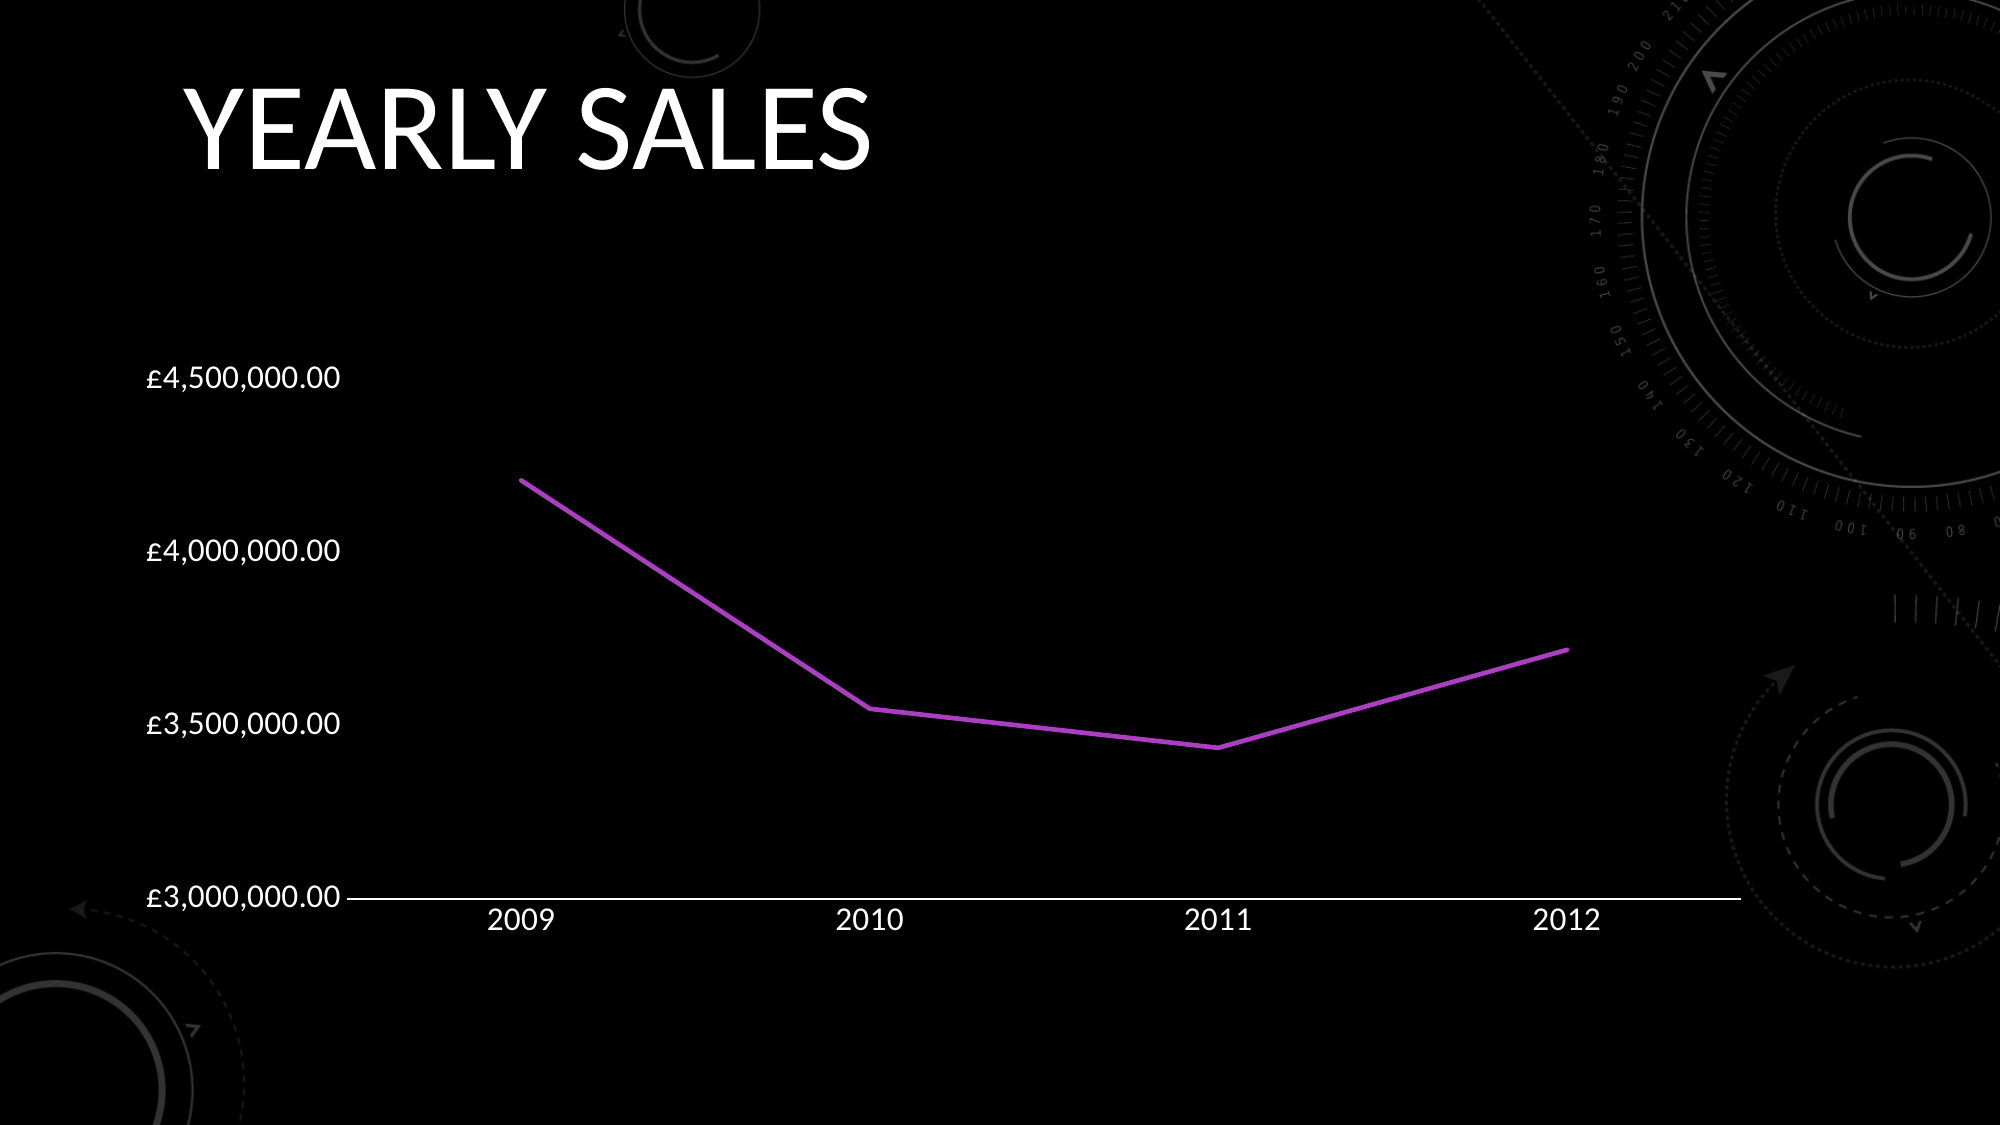

# Yearly Sales

### Chart

| Category | Total |
|---|---|
| 2009 | 4209139.455499996 |
| 2010 | 3549680.804499994 |
| 2011 | 3436816.701999995 |
| 2012 | 3719963.862 |